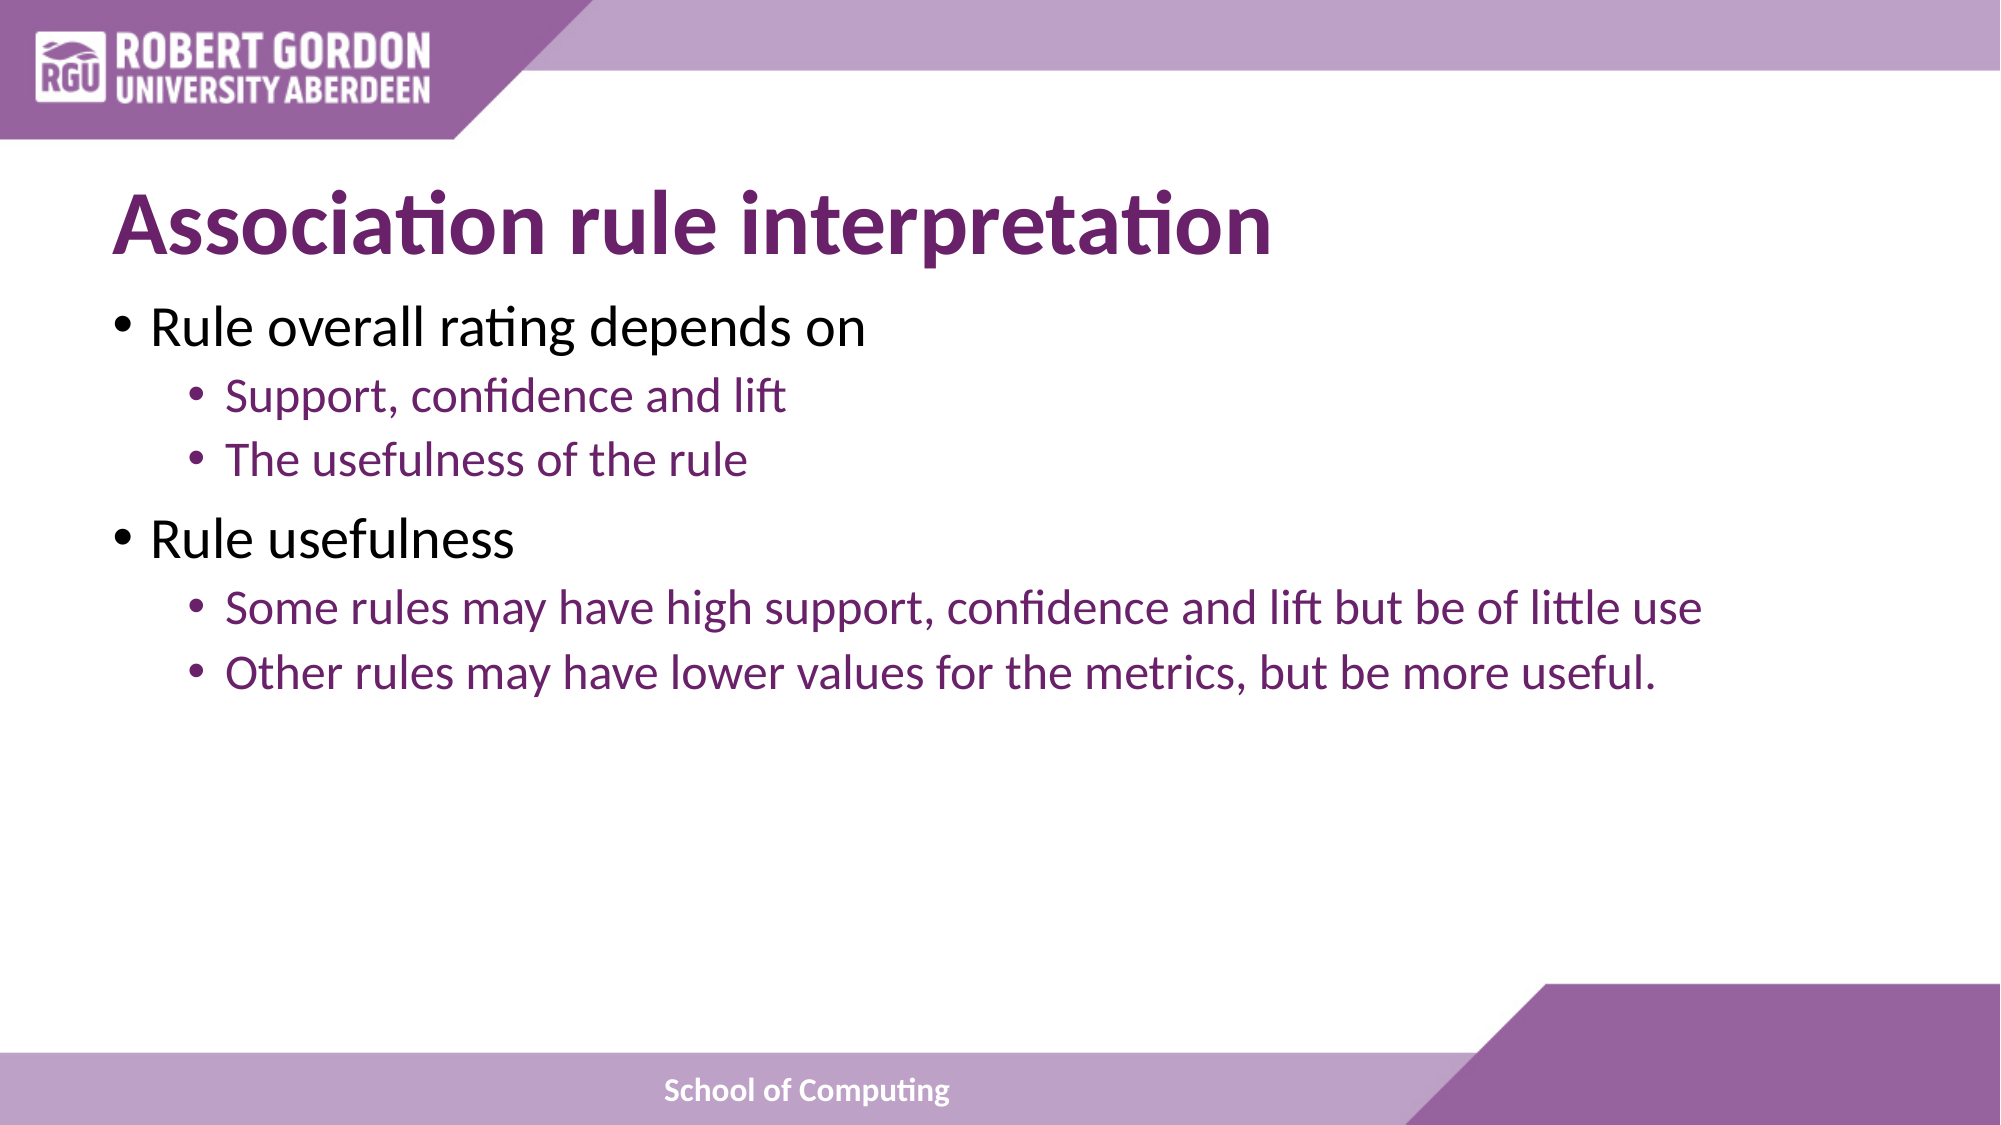

# Association rule interpretation
Rule overall rating depends on
Support, confidence and lift
The usefulness of the rule
Rule usefulness
Some rules may have high support, confidence and lift but be of little use
Other rules may have lower values for the metrics, but be more useful.
School of Computing